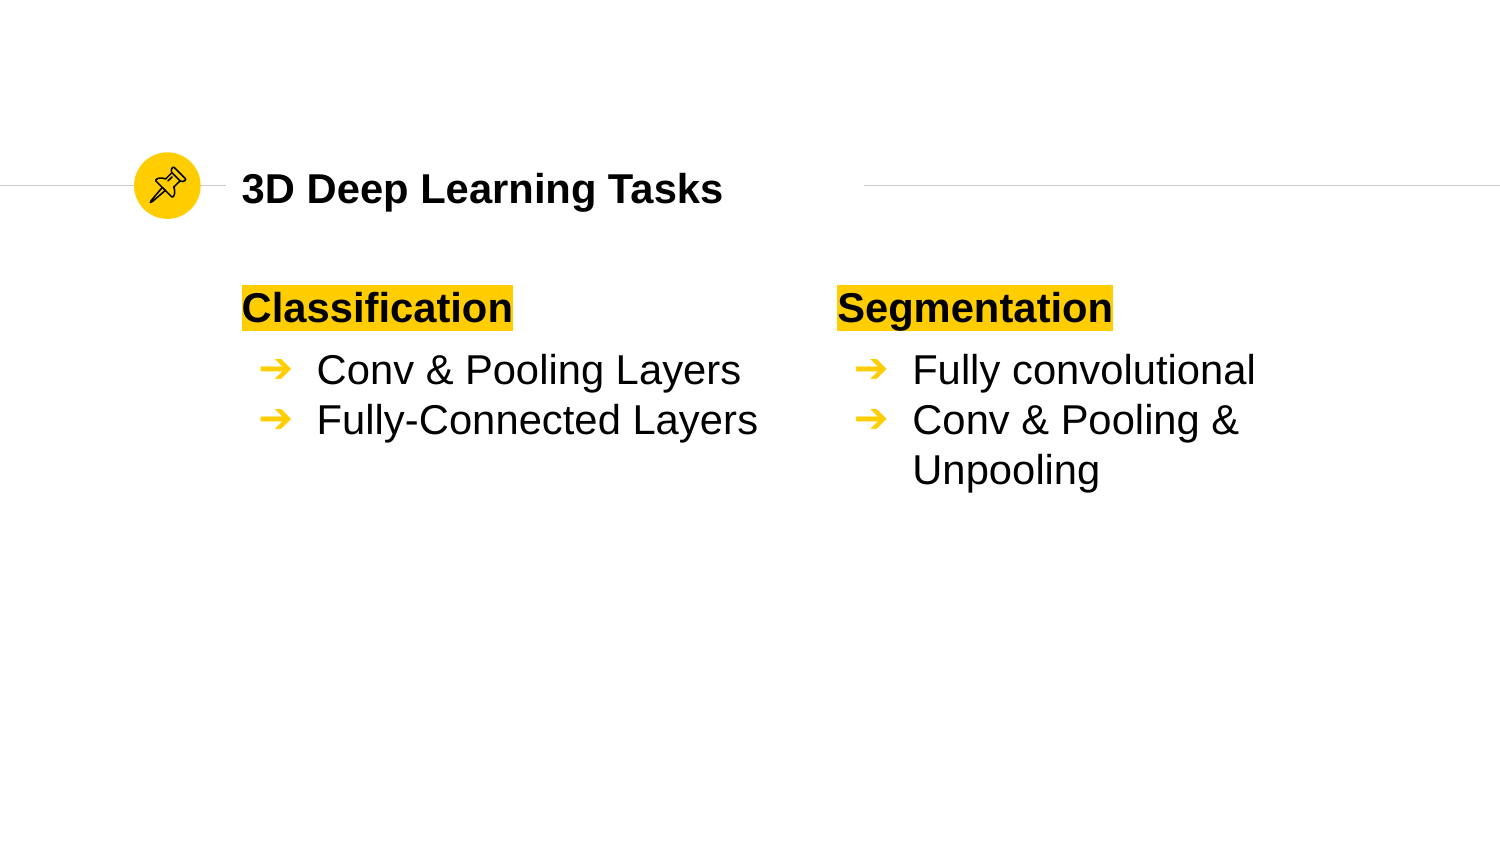

# 3D Deep Learning Tasks

Classification
Conv & Pooling Layers
Fully-Connected Layers

Segmentation
Fully convolutional
Conv & Pooling & Unpooling